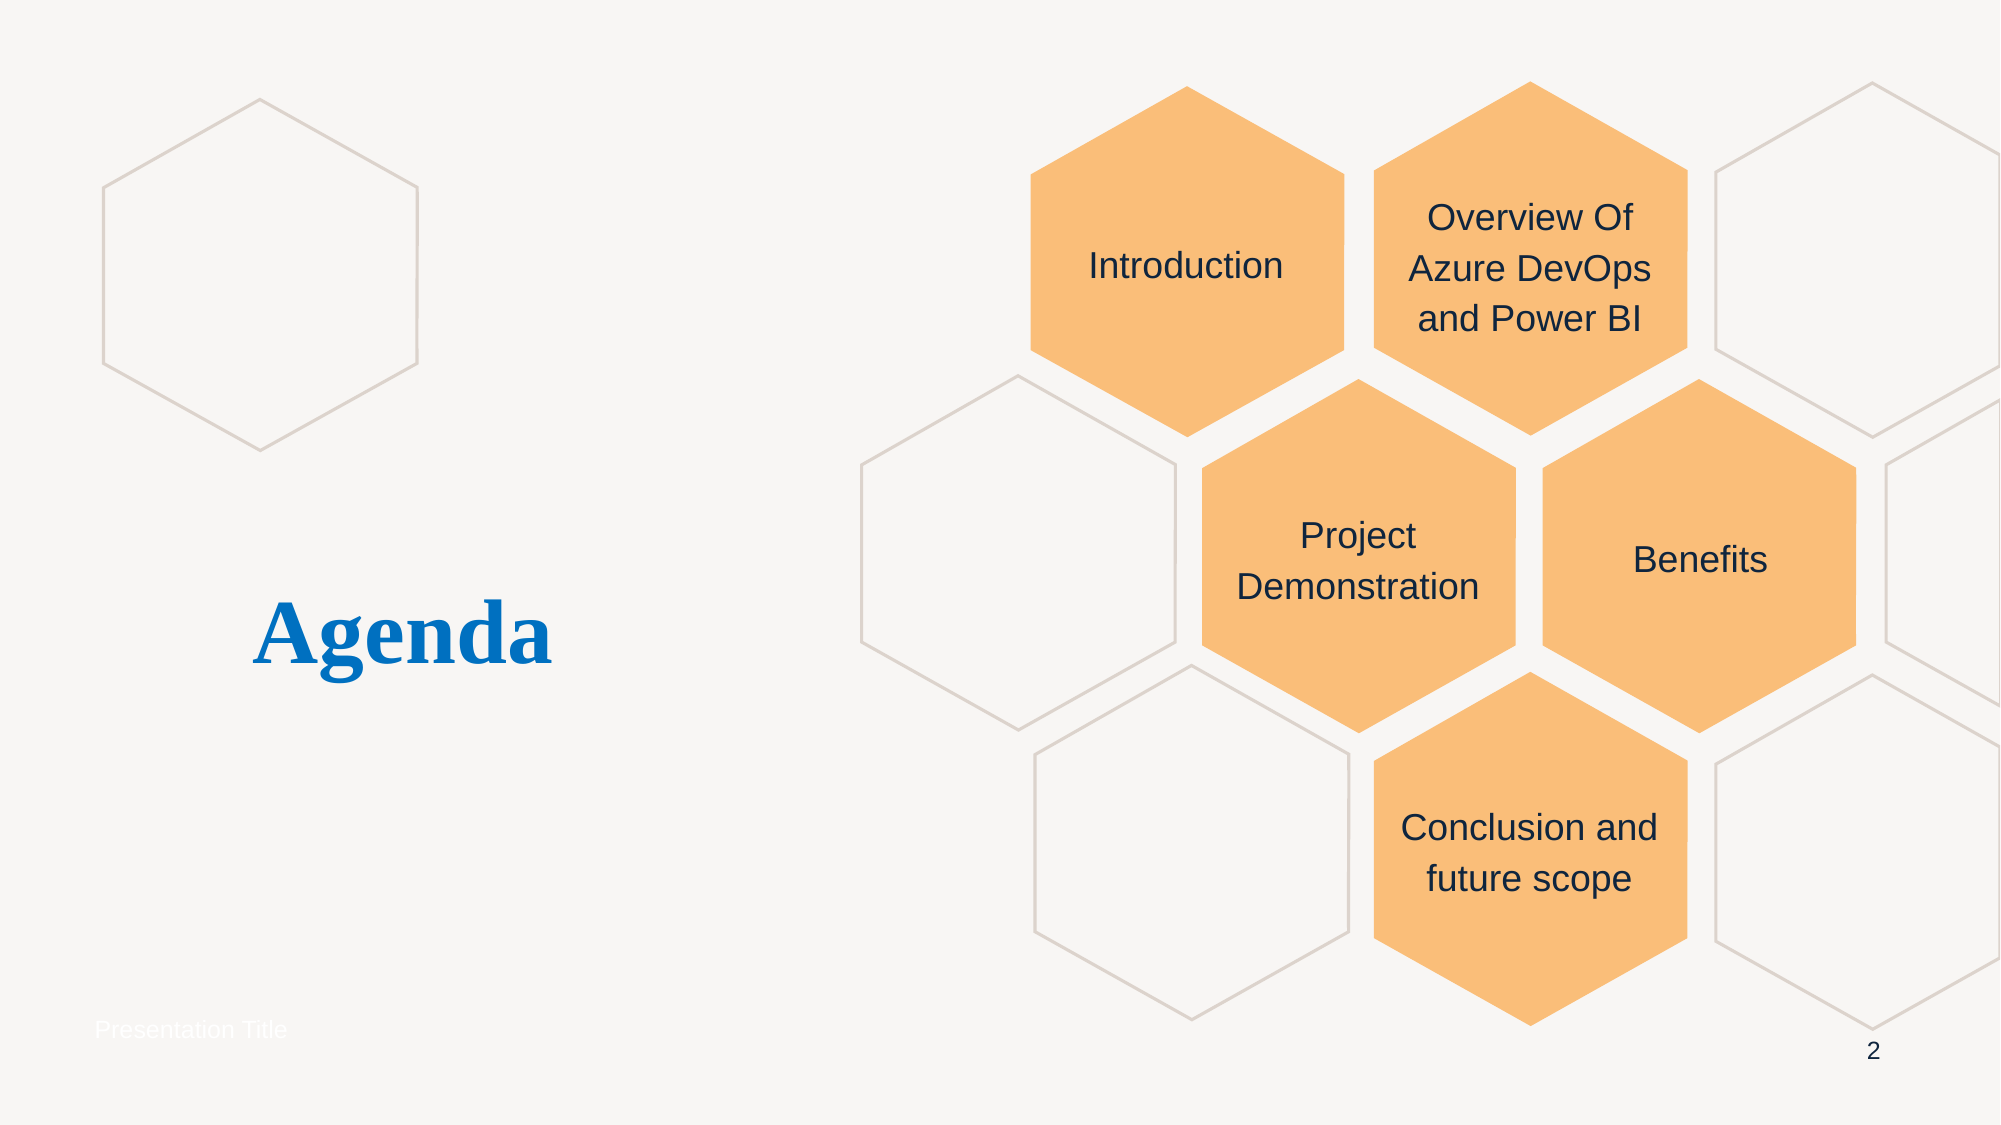

Introduction
Overview Of Azure DevOps and Power BI
Benefits
Project Demonstration
# Agenda
Conclusion and future scope
Presentation Title
2